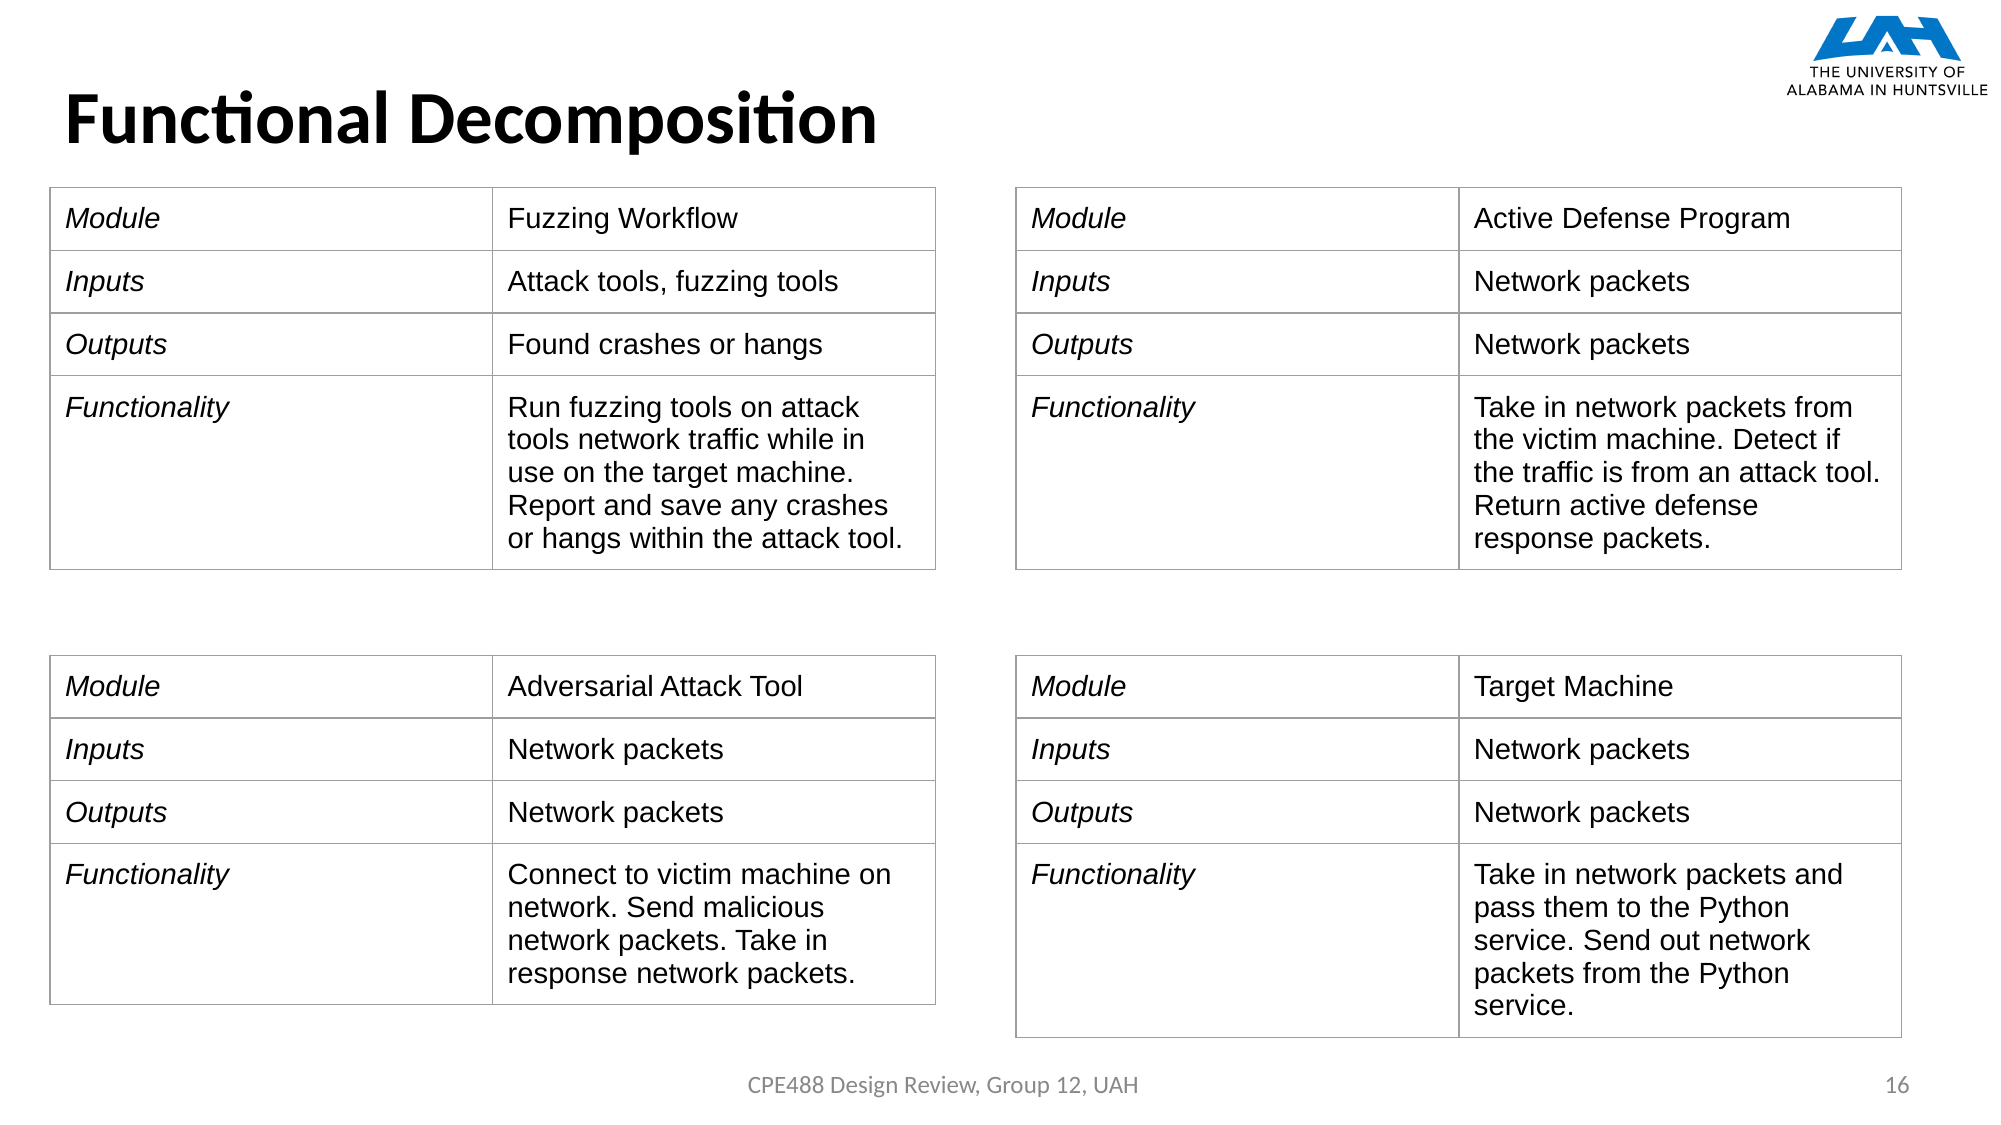

# Functional Decomposition
| Module | Fuzzing Workflow |
| --- | --- |
| Inputs | Attack tools, fuzzing tools |
| Outputs | Found crashes or hangs |
| Functionality | Run fuzzing tools on attack tools network traffic while in use on the target machine. Report and save any crashes or hangs within the attack tool. |
| Module | Active Defense Program |
| --- | --- |
| Inputs | Network packets |
| Outputs | Network packets |
| Functionality | Take in network packets from the victim machine. Detect if the traffic is from an attack tool. Return active defense response packets. |
| Module | Adversarial Attack Tool |
| --- | --- |
| Inputs | Network packets |
| Outputs | Network packets |
| Functionality | Connect to victim machine on network. Send malicious network packets. Take in response network packets. |
| Module | Target Machine |
| --- | --- |
| Inputs | Network packets |
| Outputs | Network packets |
| Functionality | Take in network packets and pass them to the Python service. Send out network packets from the Python service. |
CPE488 Design Review, Group 12, UAH
16